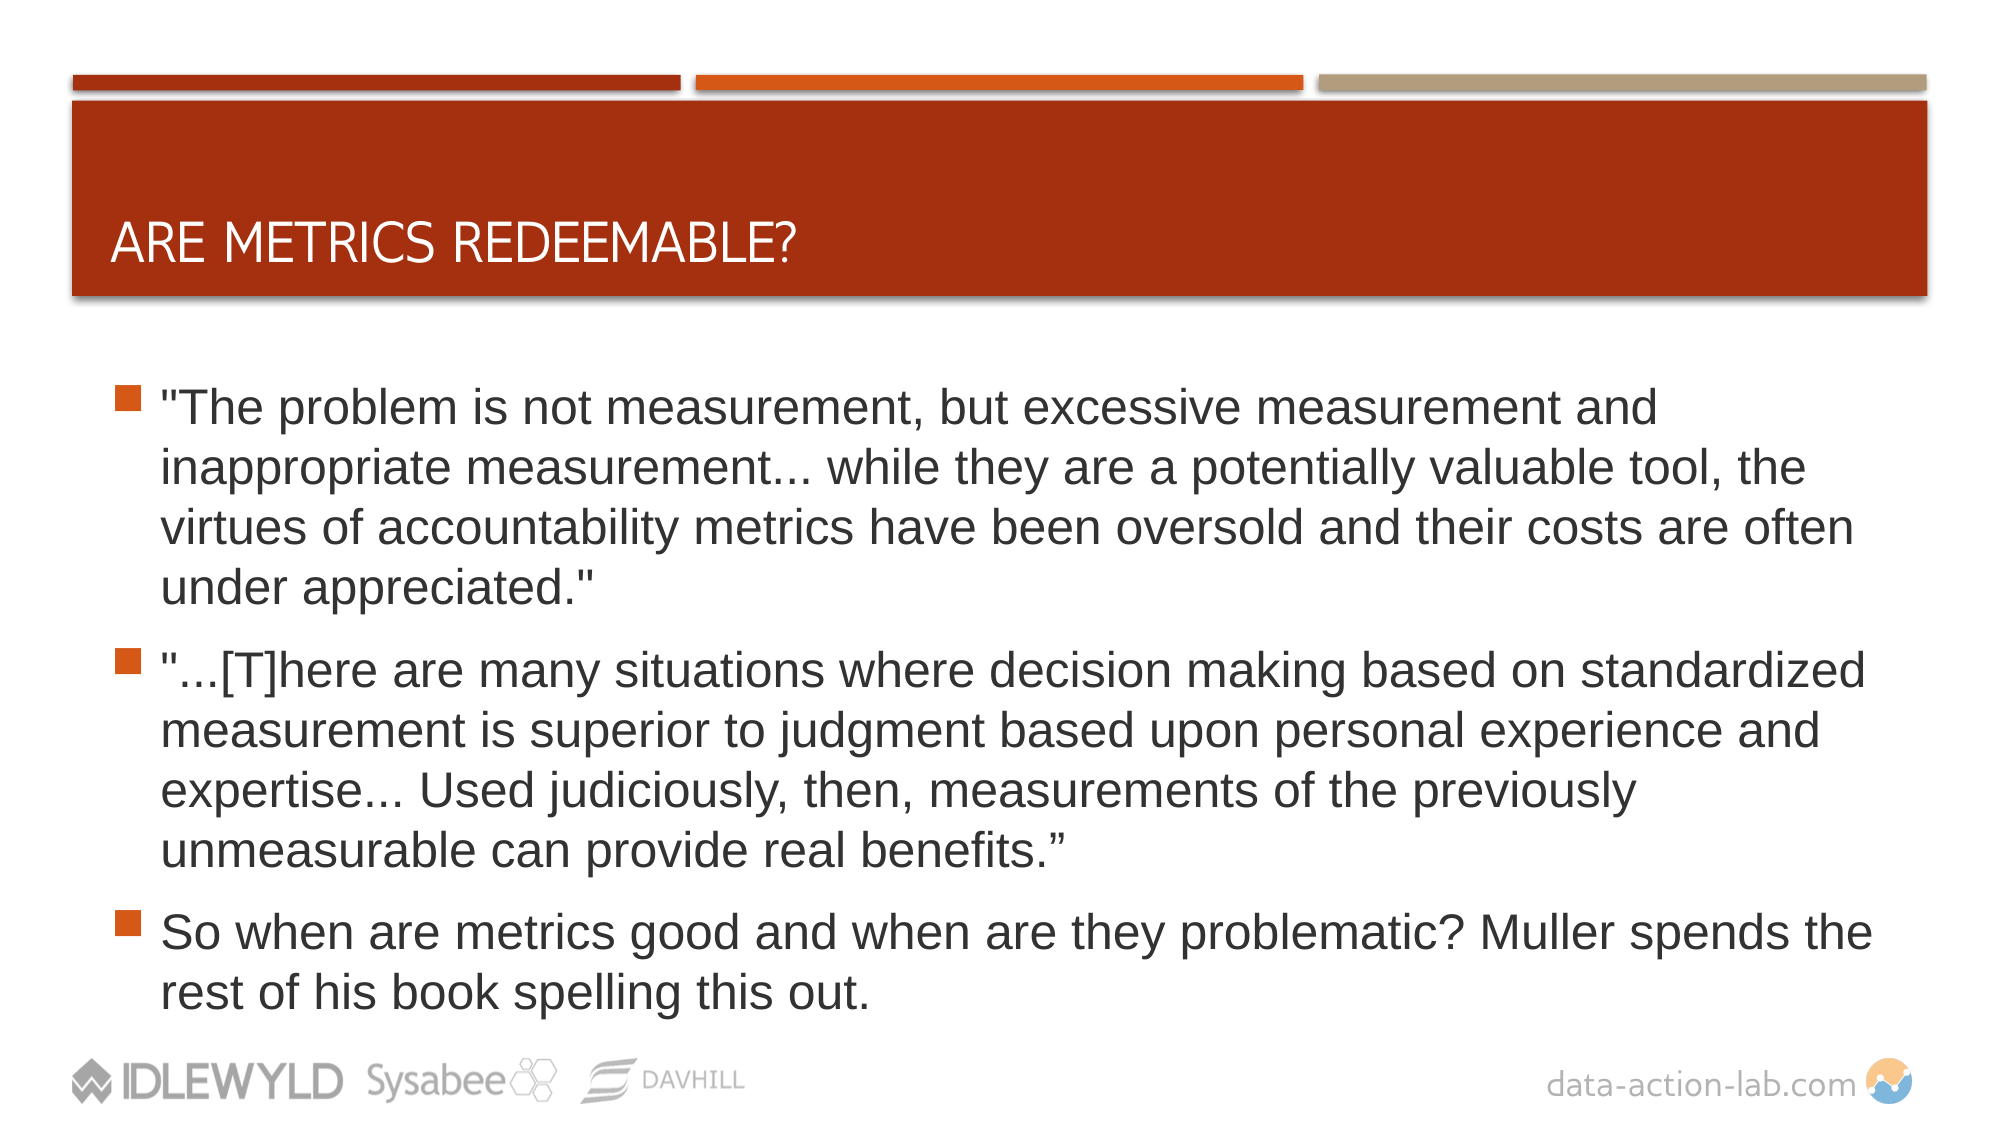

# Are Metrics redeemable?
"The problem is not measurement, but excessive measurement and inappropriate measurement... while they are a potentially valuable tool, the virtues of accountability metrics have been oversold and their costs are often under appreciated."
"...[T]here are many situations where decision making based on standardized measurement is superior to judgment based upon personal experience and expertise... Used judiciously, then, measurements of the previously unmeasurable can provide real benefits.”
So when are metrics good and when are they problematic? Muller spends the rest of his book spelling this out.